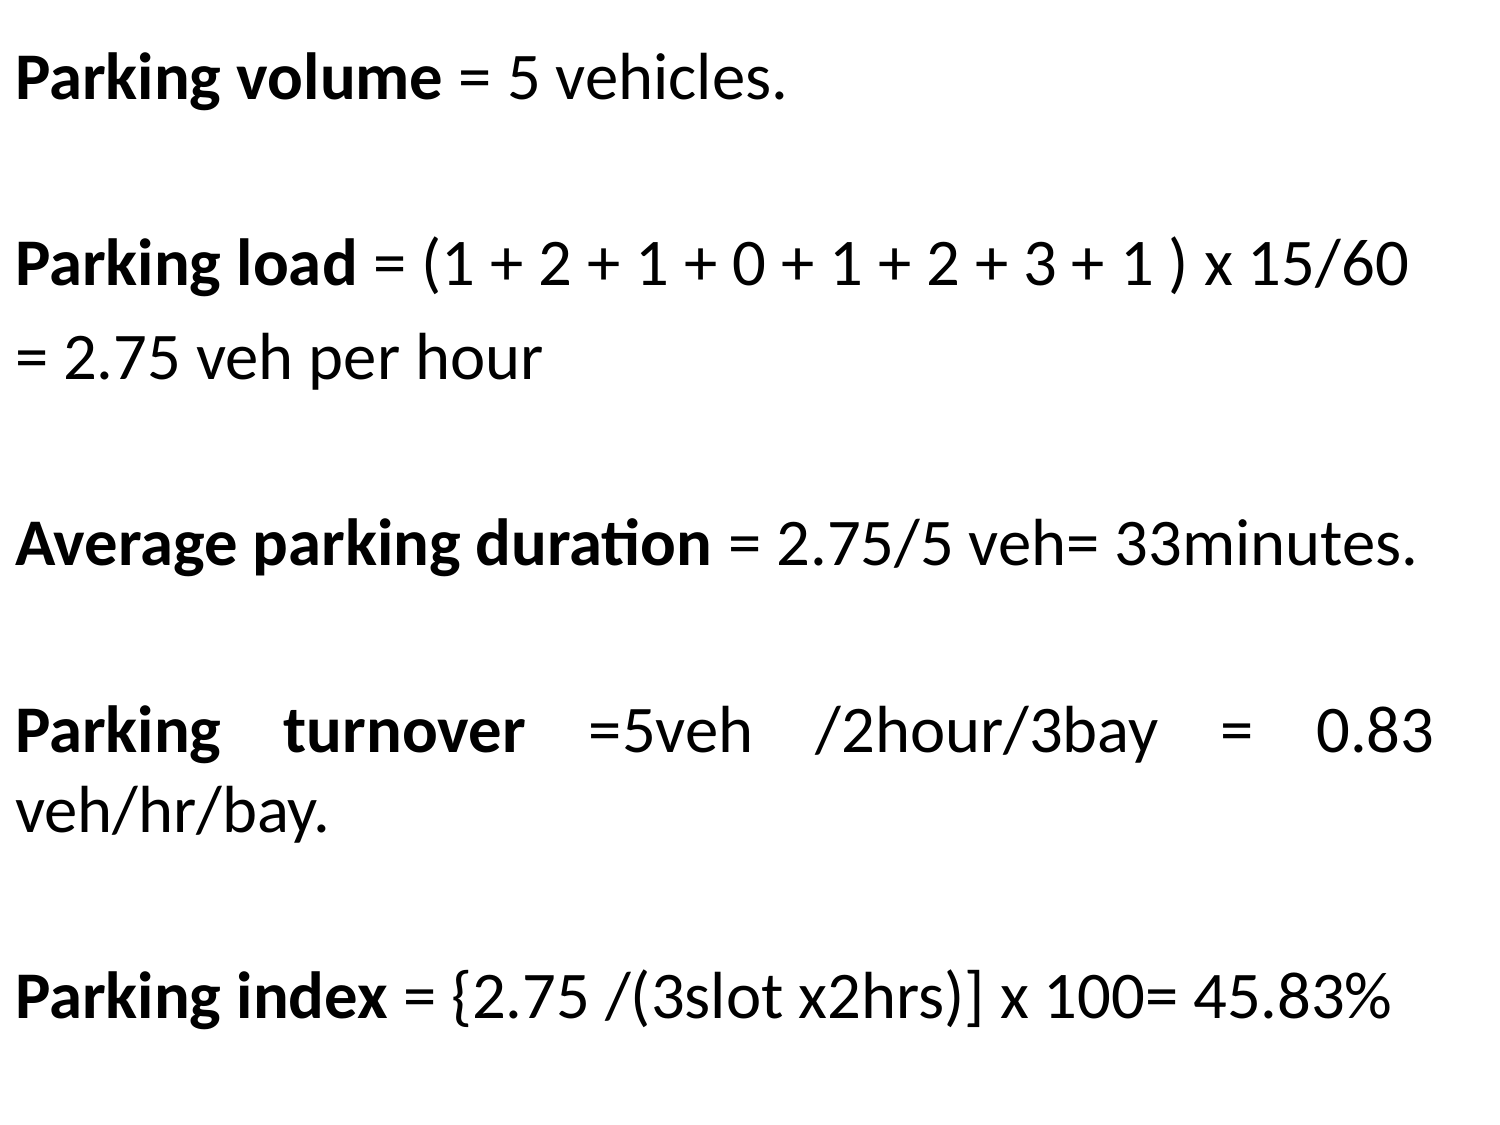

Parking volume = 5 vehicles.

Parking load = (1 + 2 + 1 + 0 + 1 + 2 + 3 + 1 ) x 15/60
= 2.75 veh per hour

Average parking duration = 2.75/5 veh= 33minutes.

Parking turnover =5veh /2hour/3bay = 0.83 veh/hr/bay.

Parking index = {2.75 /(3slot x2hrs)] x 100= 45.83%